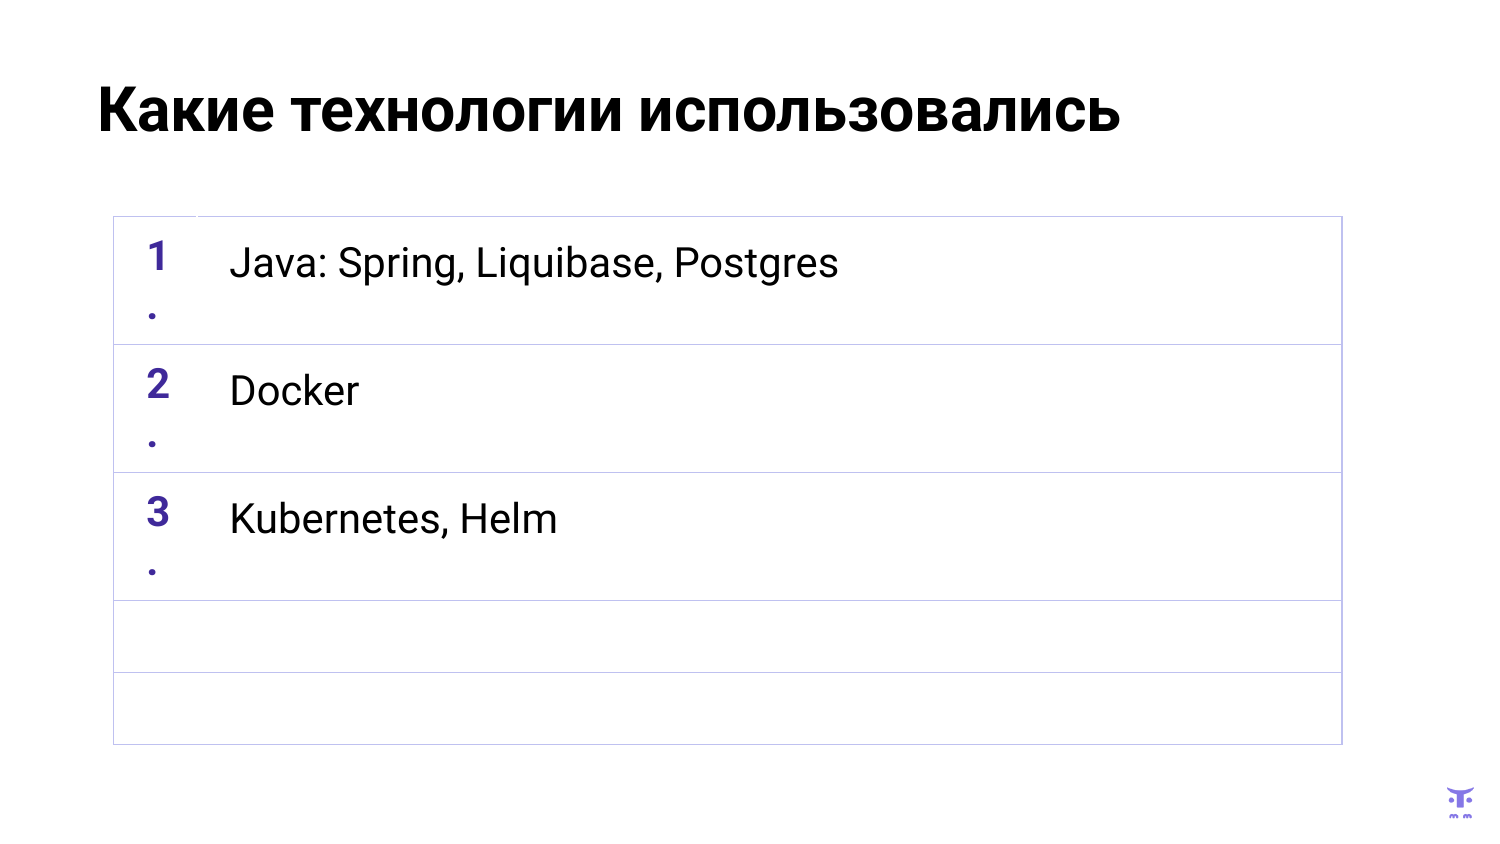

# Какие технологии использовались

| 1. | Java: Spring, Liquibase, Postgres |
| --- | --- |
| 2. | Docker |
| 3. | Kubernetes, Helm |
|  |  |
|  |  |